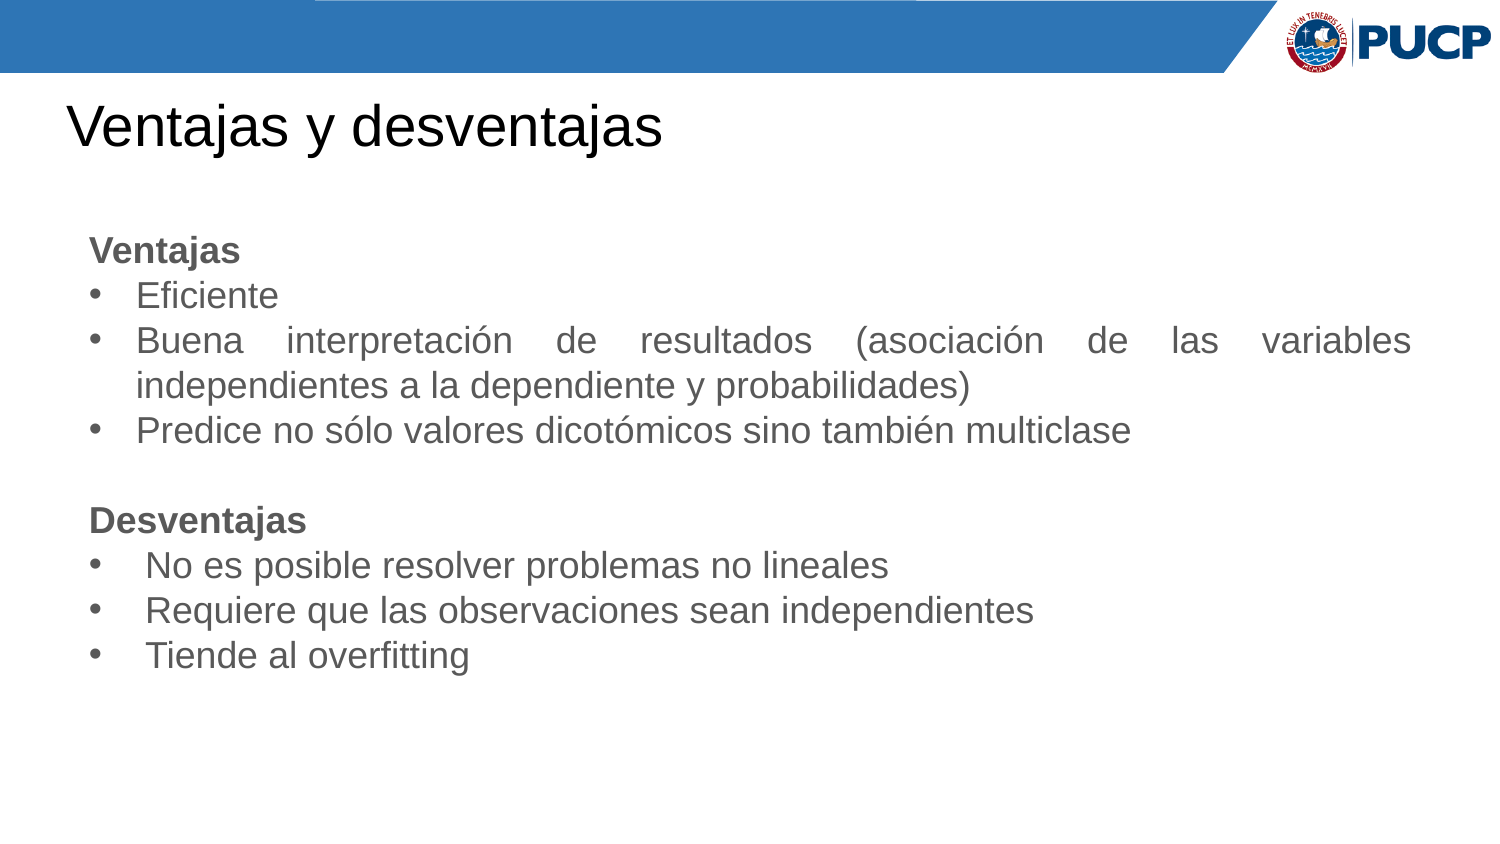

Ventajas y desventajas
Ventajas
Eficiente
Buena interpretación de resultados (asociación de las variables independientes a la dependiente y probabilidades)
Predice no sólo valores dicotómicos sino también multiclase

Desventajas
No es posible resolver problemas no lineales
Requiere que las observaciones sean independientes
Tiende al overfitting